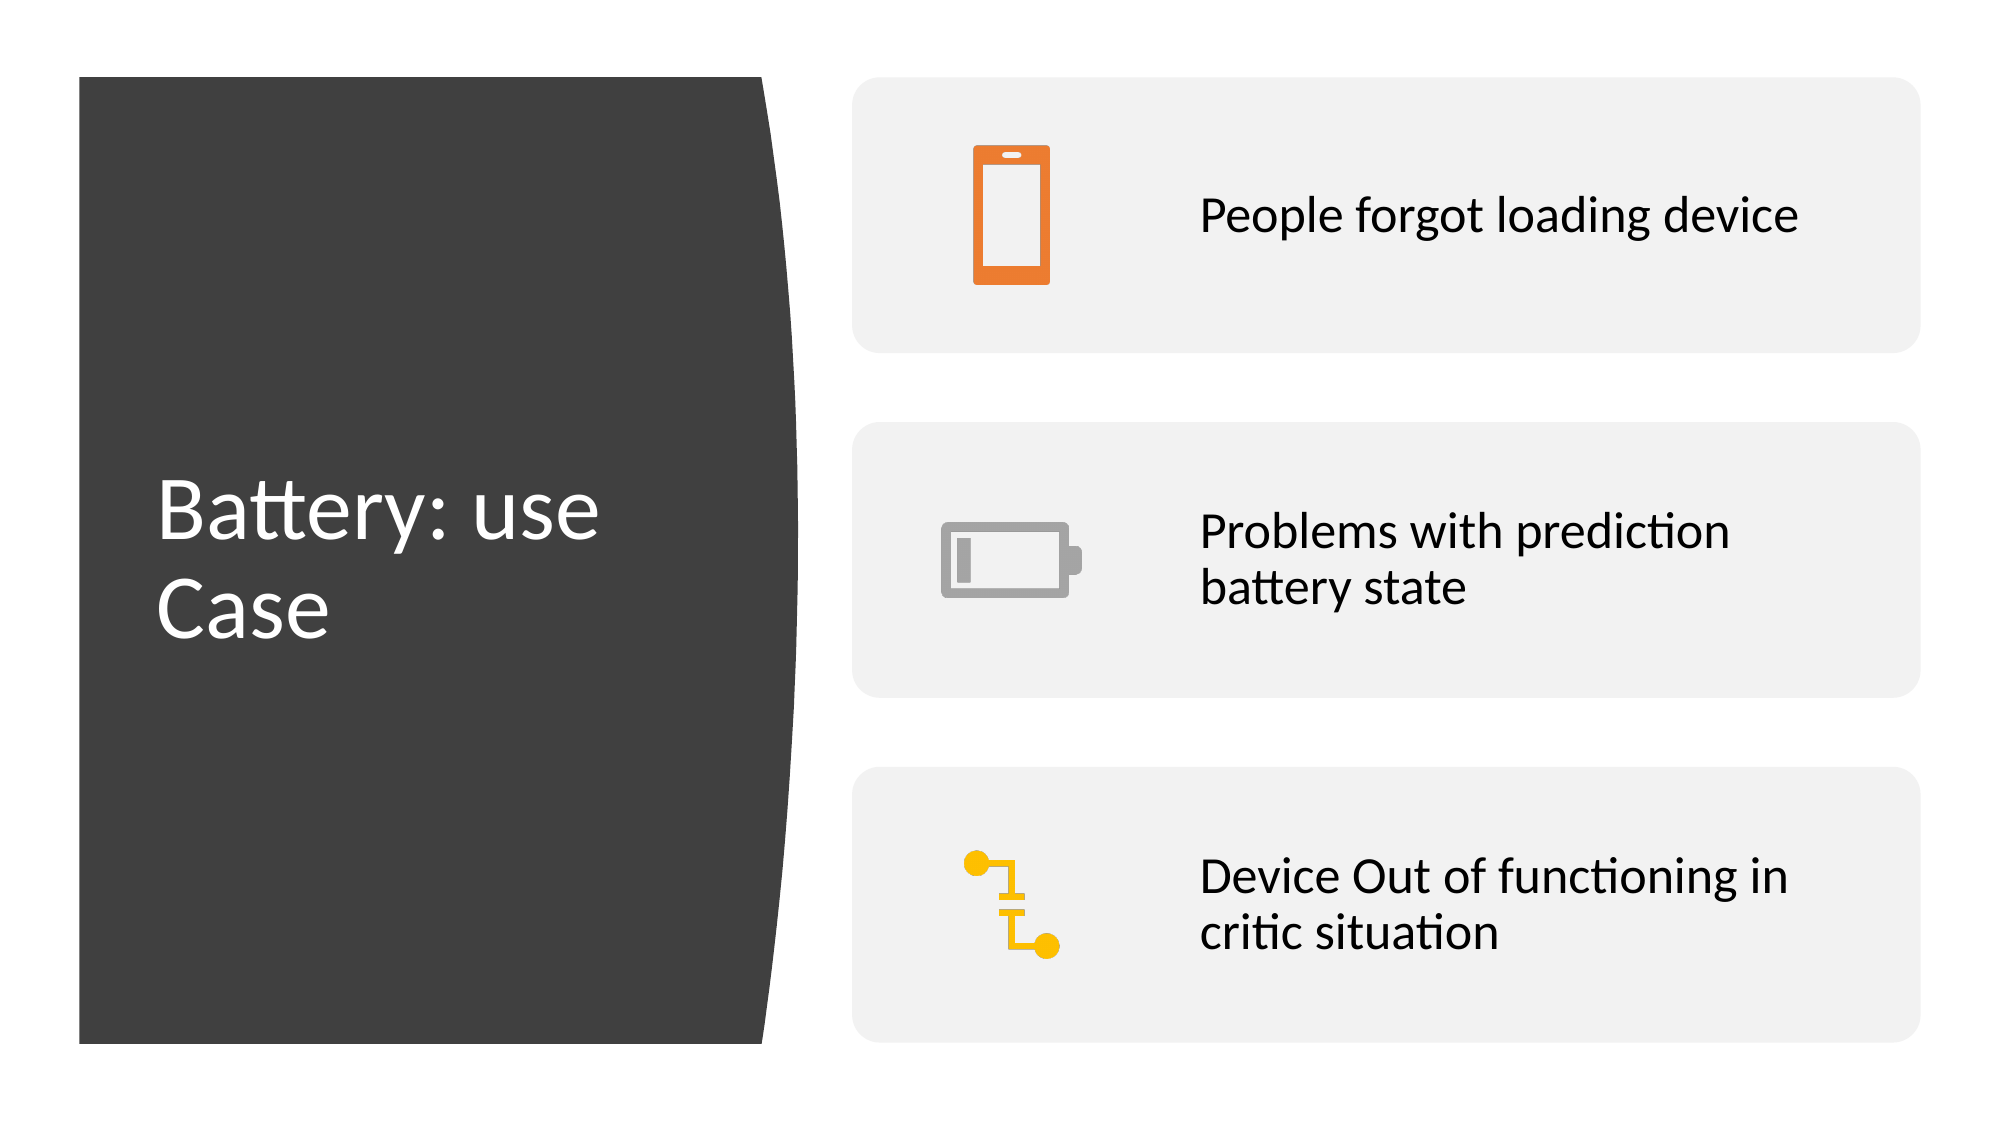

People forgot loading device
Problems with prediction battery state
Device Out of functioning in critic situation

# Battery: use Case